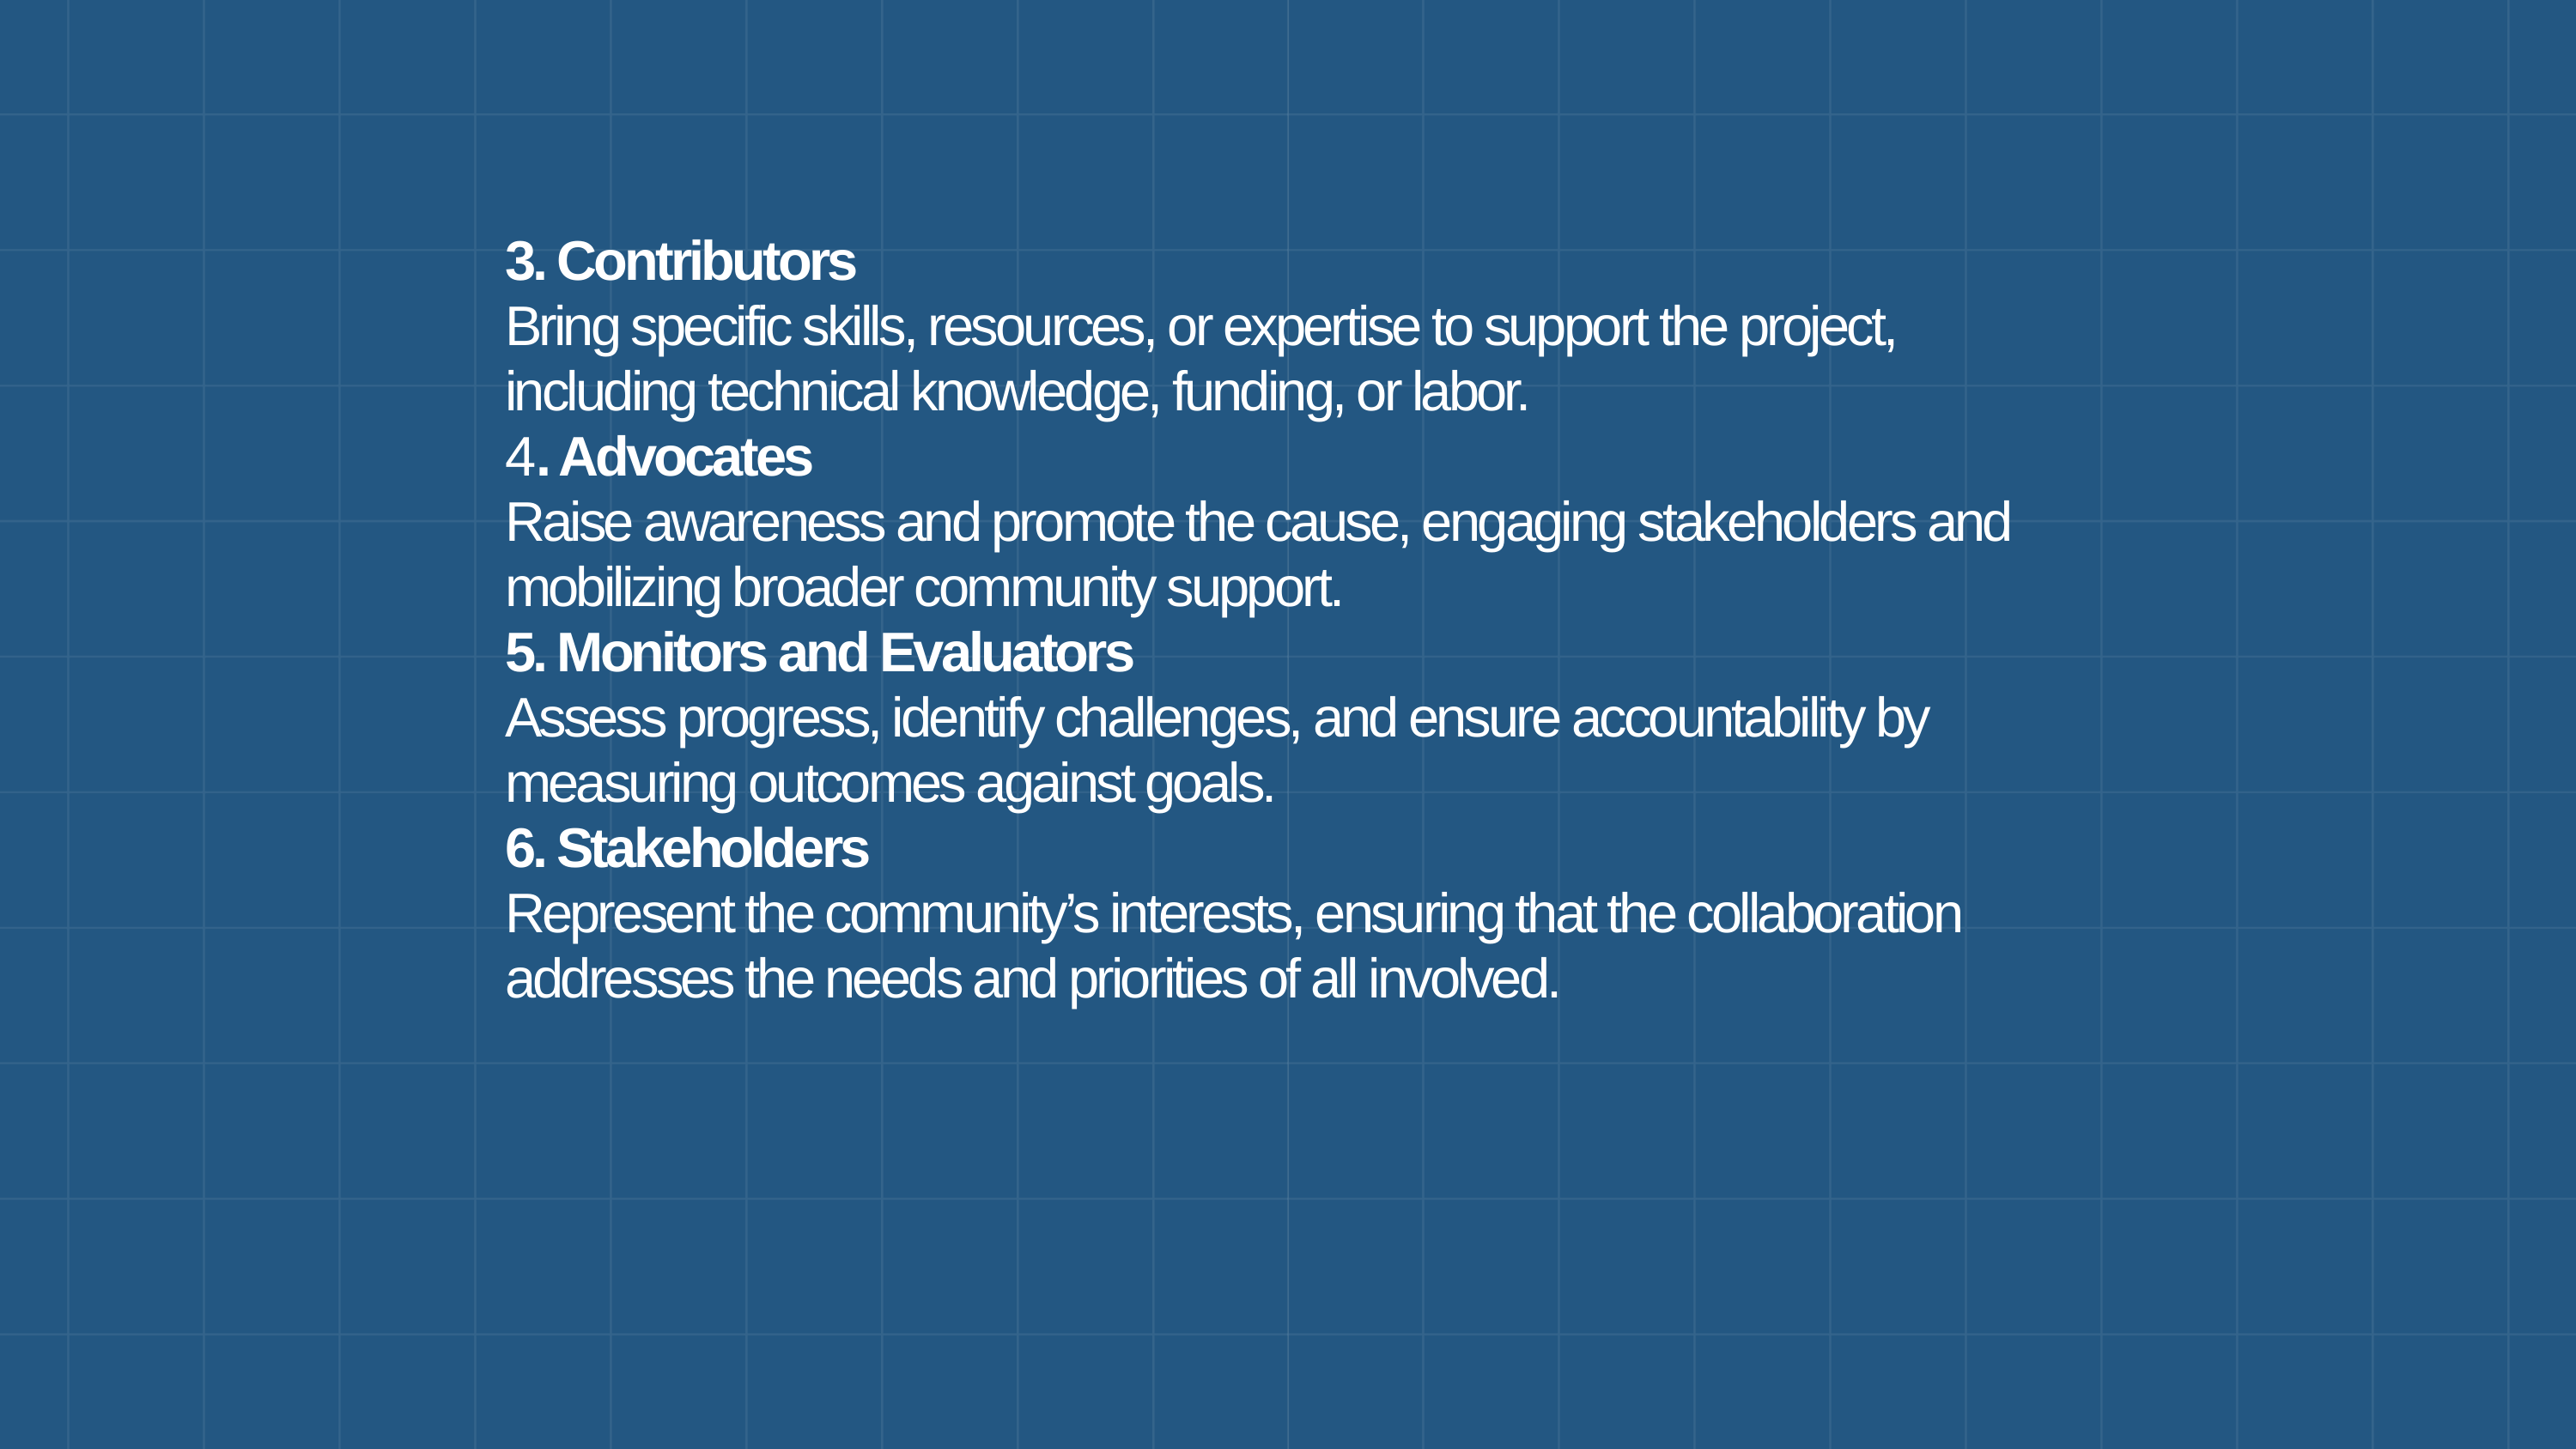

3. Contributors
Bring specific skills, resources, or expertise to support the project, including technical knowledge, funding, or labor.
4. Advocates
Raise awareness and promote the cause, engaging stakeholders and mobilizing broader community support.
5. Monitors and Evaluators
Assess progress, identify challenges, and ensure accountability by measuring outcomes against goals.
6. Stakeholders
Represent the community’s interests, ensuring that the collaboration addresses the needs and priorities of all involved.